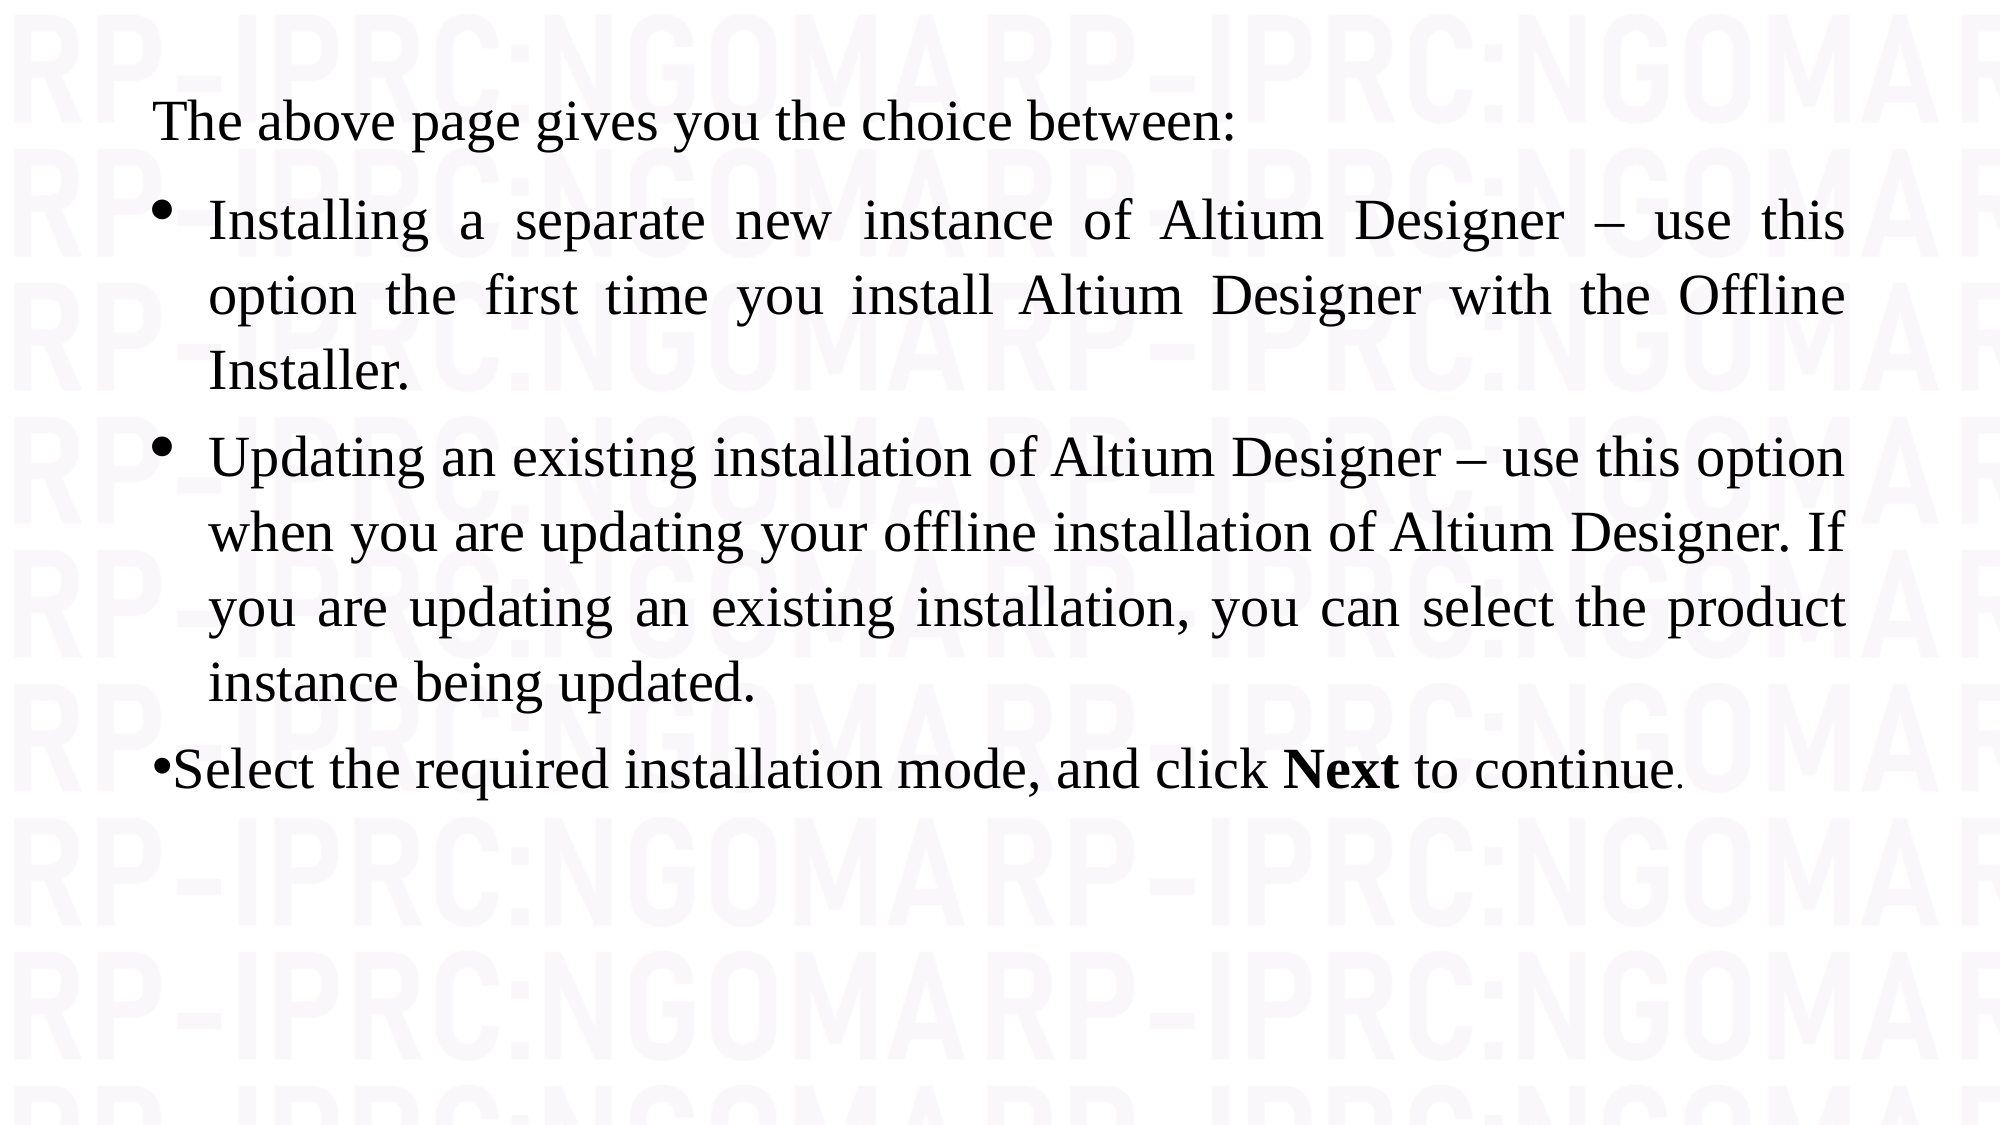

The above page gives you the choice between:
Installing a separate new instance of Altium Designer – use this option the first time you install Altium Designer with the Offline Installer.
Updating an existing installation of Altium Designer – use this option when you are updating your offline installation of Altium Designer. If you are updating an existing installation, you can select the product instance being updated.
Select the required installation mode, and click Next to continue.